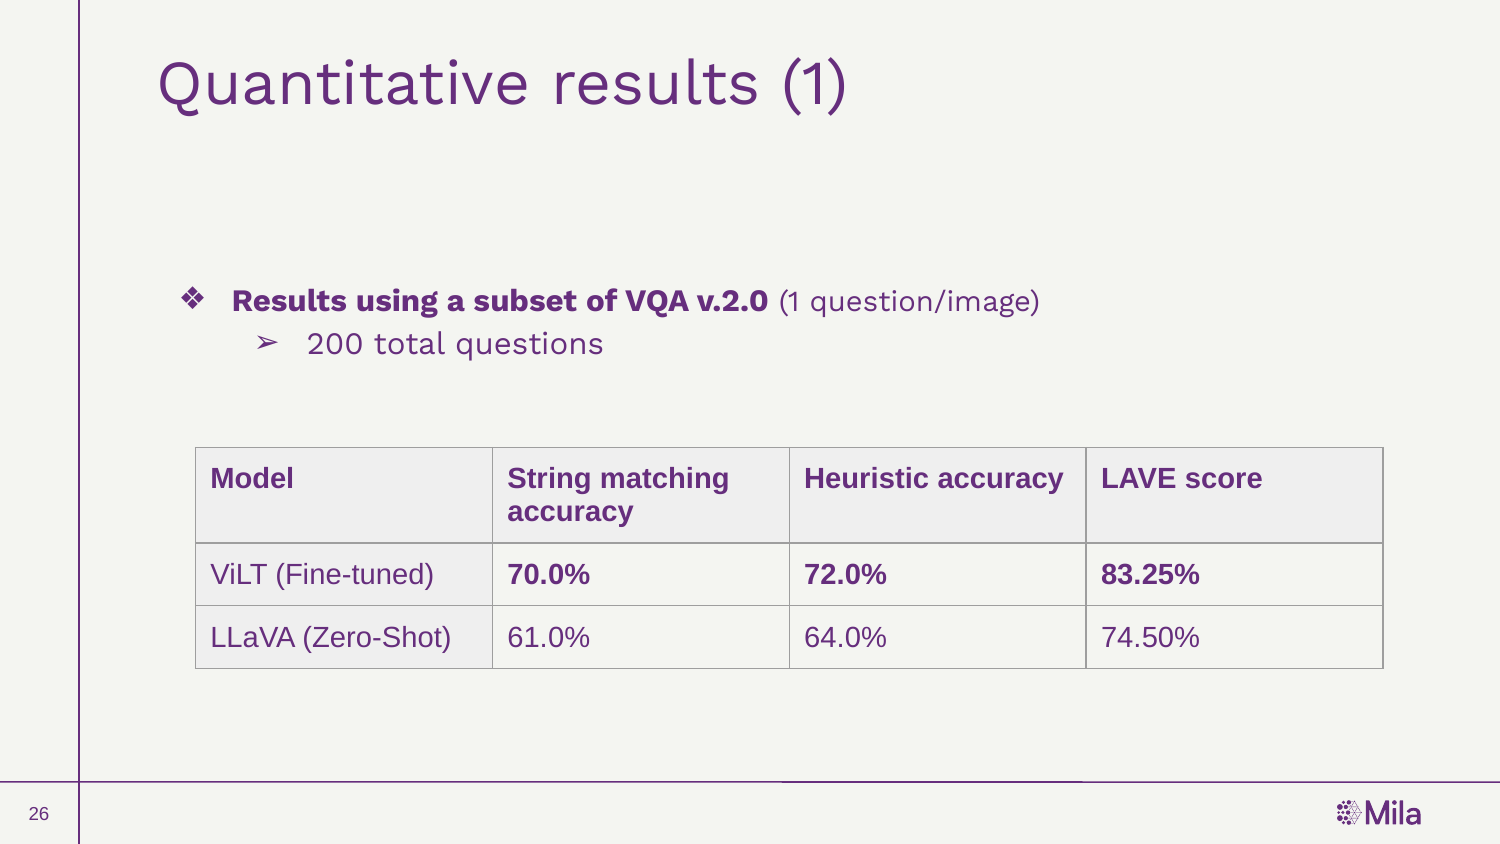

# Quantitative results (1)
Results using a subset of VQA v.2.0 (1 question/image)
200 total questions
| Model | String matching accuracy | Heuristic accuracy | LAVE score |
| --- | --- | --- | --- |
| ViLT (Fine-tuned) | 70.0% | 72.0% | 83.25% |
| LLaVA (Zero-Shot) | 61.0% | 64.0% | 74.50% |
26